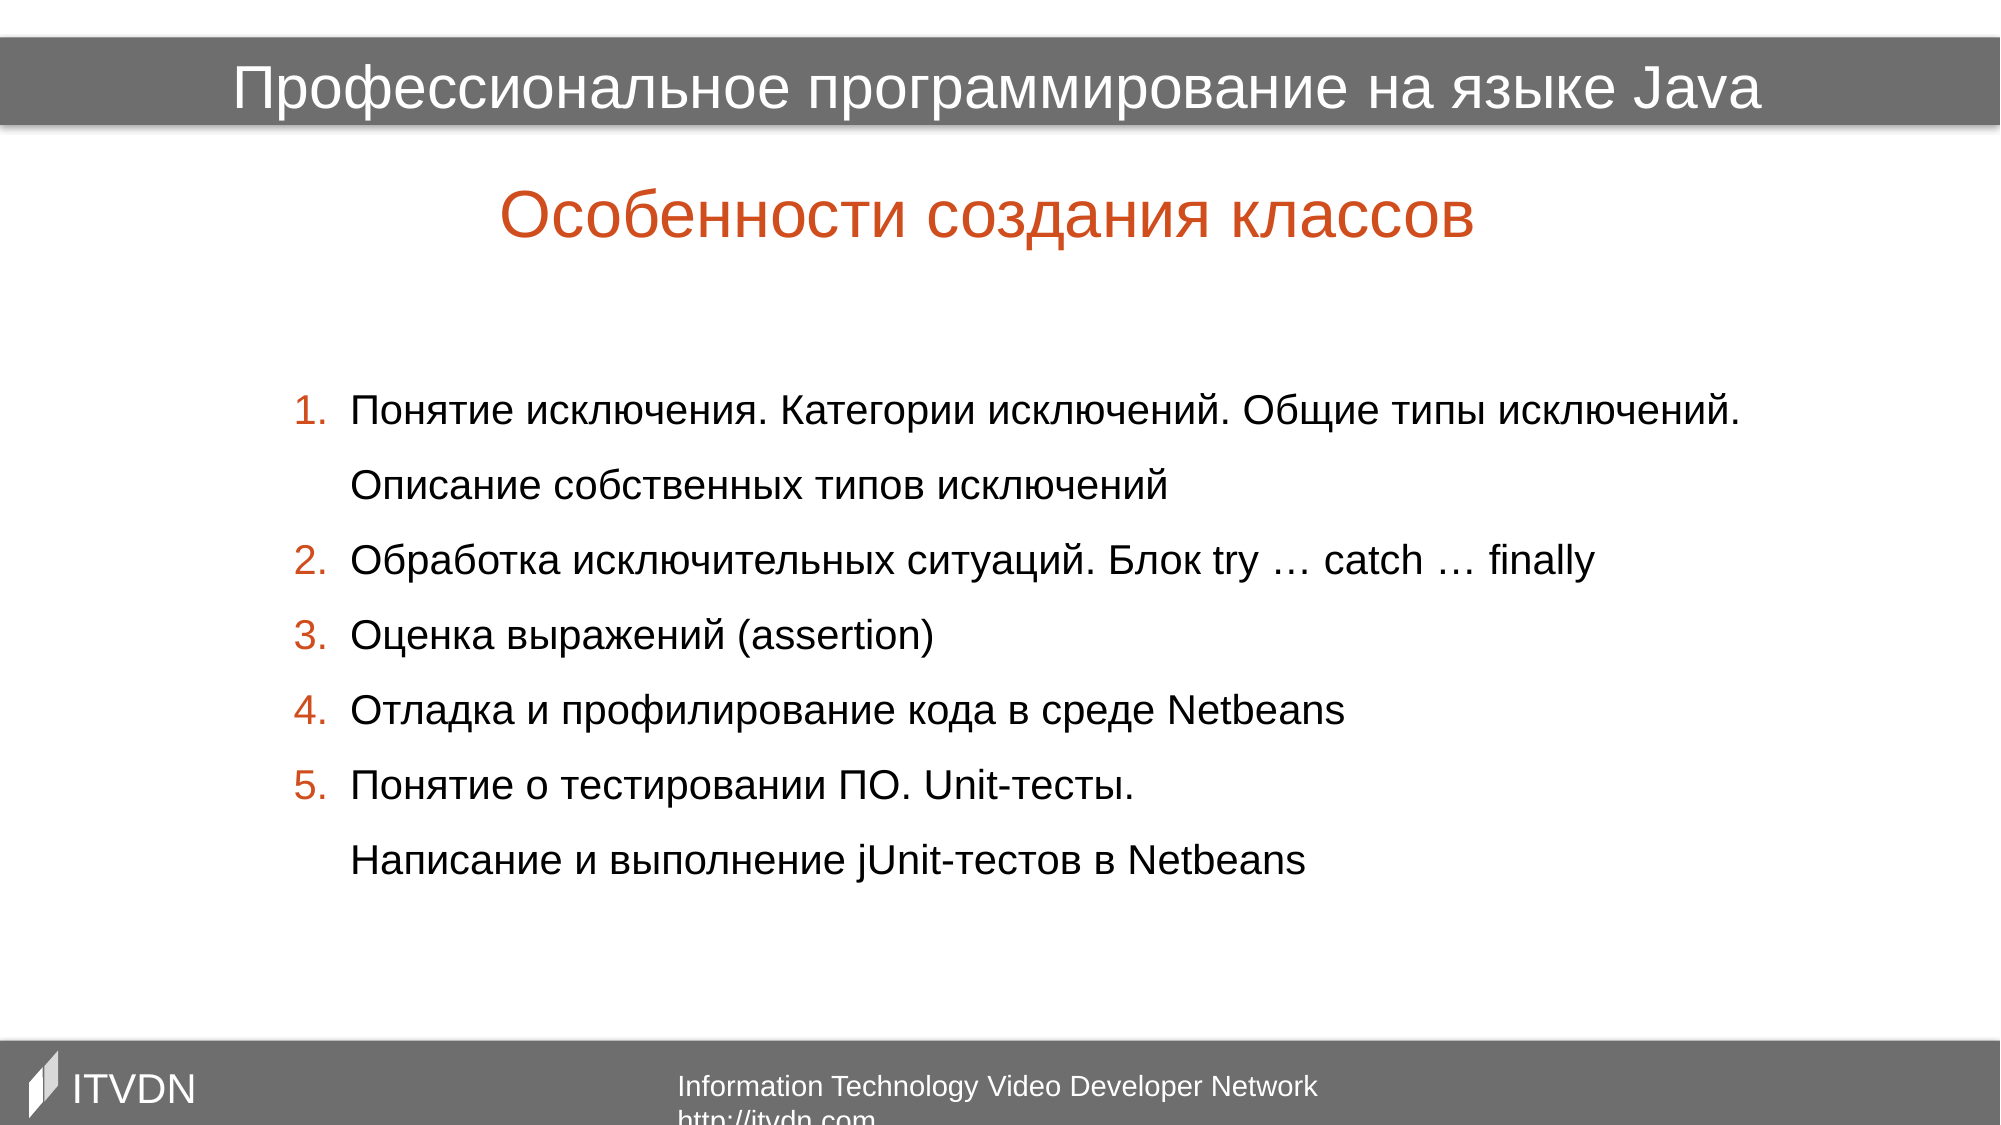

Профессиональное программирование на языке Java
Особенности создания классов
Понятие исключения. Категории исключений. Общие типы исключений. Описание собственных типов исключений
Обработка исключительных ситуаций. Блок try … catch … finally
Оценка выражений (assertion)
Отладка и профилирование кода в среде Netbeans
Понятие о тестировании ПО. Unit-тесты.
Написание и выполнение jUnit-тестов в Netbeans

ITVDN
Information Technology Video Developer Network                                                       http://itvdn.com